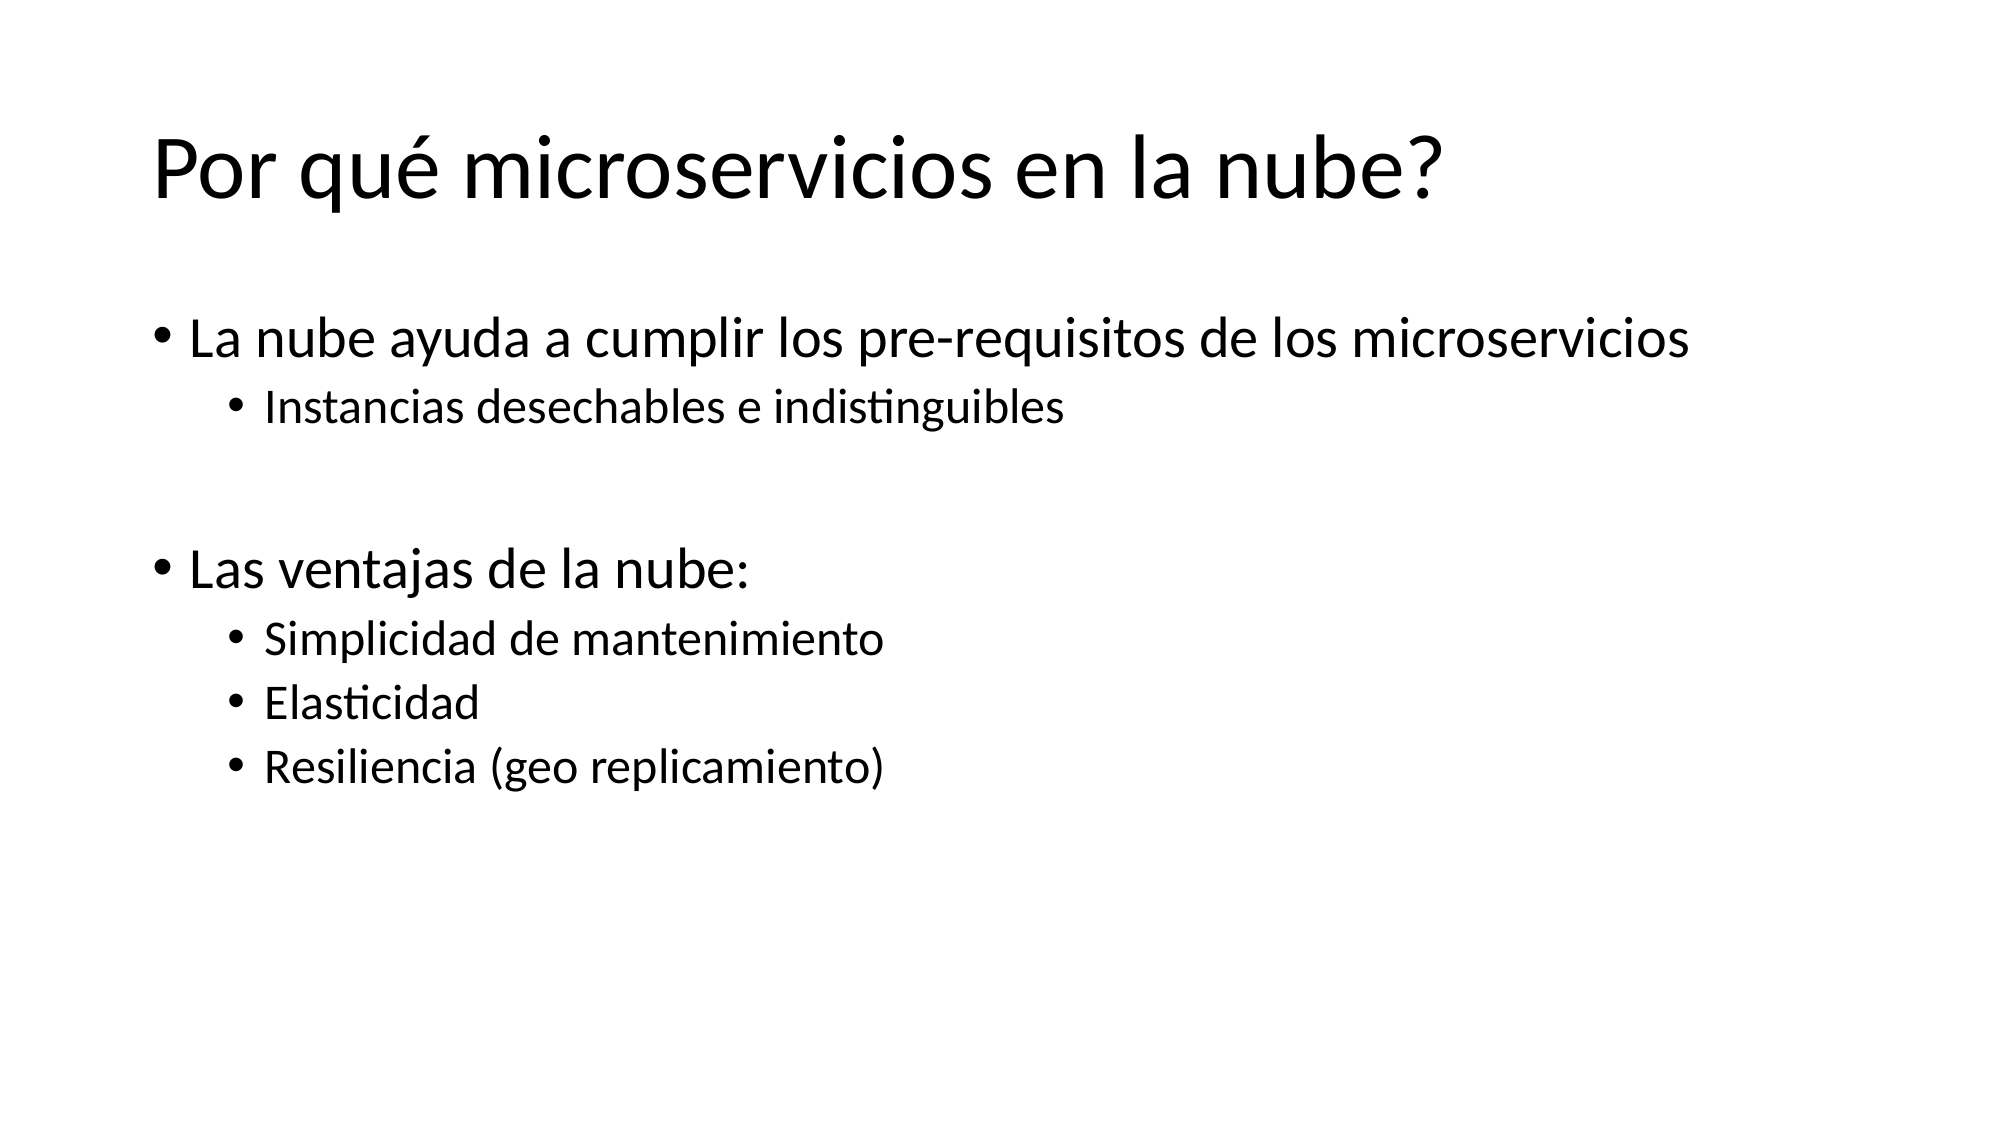

# Por qué microservicios en la nube?
La nube ayuda a cumplir los pre-requisitos de los microservicios
Instancias desechables e indistinguibles

Las ventajas de la nube:
Simplicidad de mantenimiento
Elasticidad
Resiliencia (geo replicamiento)